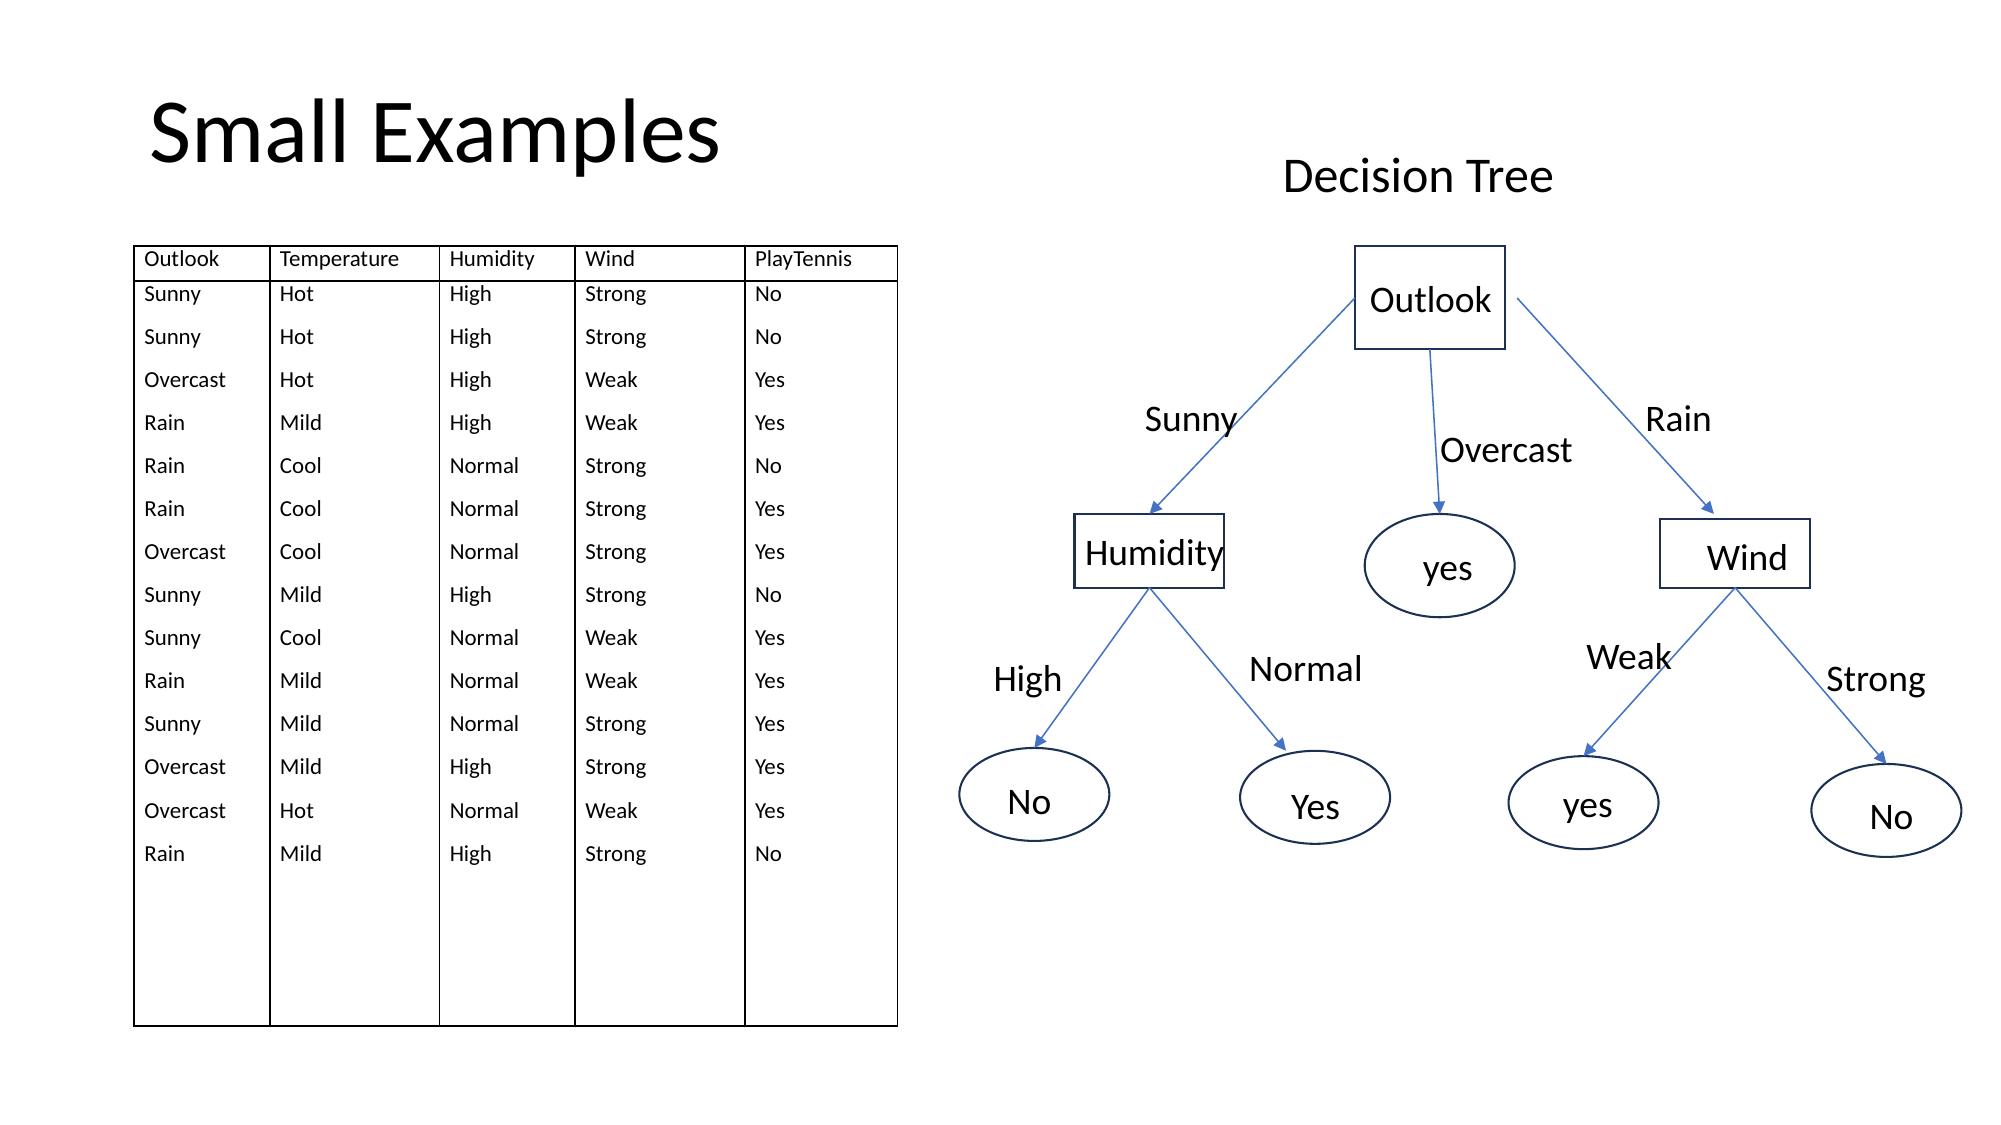

# Small Examples
        Decision Tree
| Outlook | Temperature | Humidity | Wind | PlayTennis |
| --- | --- | --- | --- | --- |
| Sunny Sunny Overcast Rain Rain Rain Overcast Sunny Sunny Rain Sunny Overcast Overcast Rain | Hot Hot Hot Mild Cool Cool Cool Mild Cool Mild Mild Mild Hot Mild | High High High High Normal Normal Normal High Normal Normal Normal High Normal High | Strong Strong Weak Weak Strong Strong Strong Strong Weak Weak Strong Strong Weak Strong | No No Yes Yes No Yes Yes No Yes Yes Yes Yes Yes No |

Outlook
Sunny
Rain
Overcast

Humidity
Wind
yes
Weak
Normal
High
Strong

No
yes
Yes
No